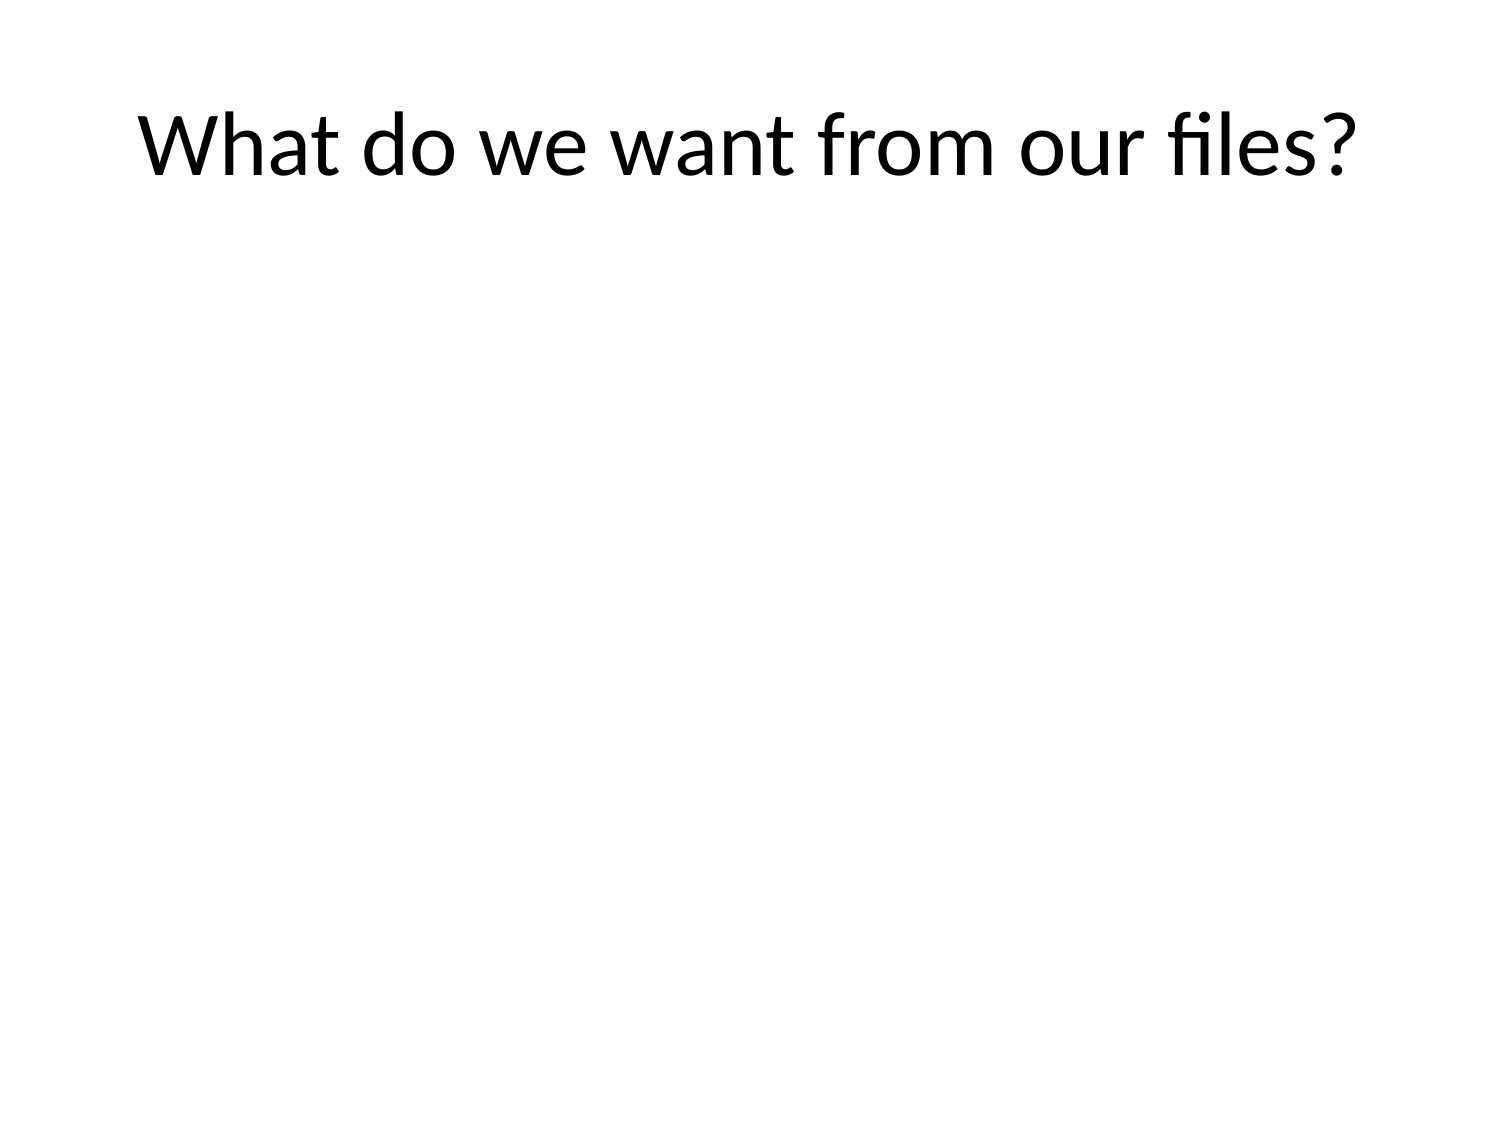

# What do we want from our files?